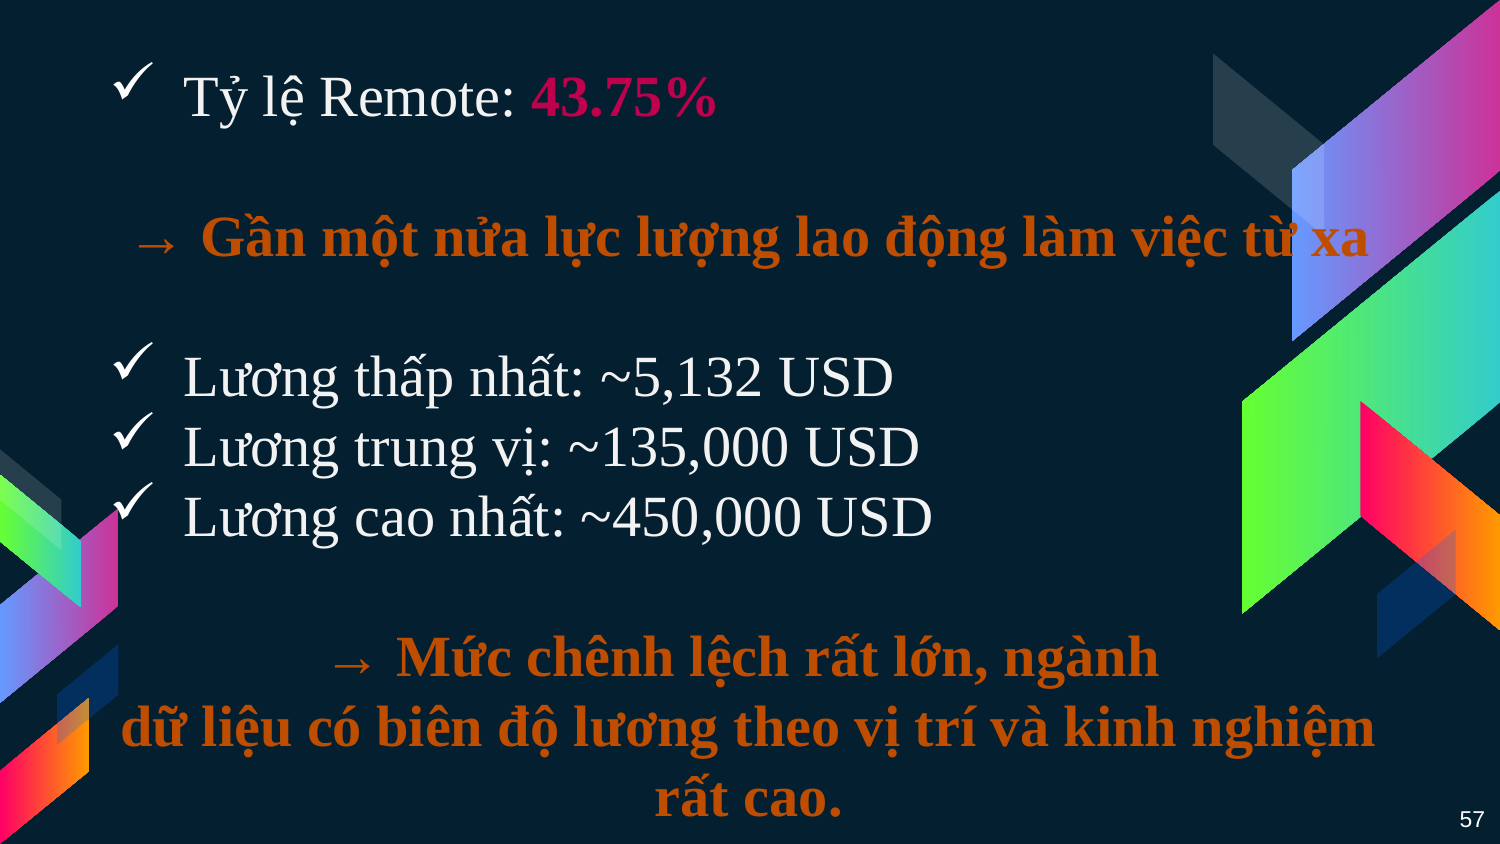

Tỷ lệ Remote: 43.75%

→ Gần một nửa lực lượng lao động làm việc từ xa

Lương thấp nhất: ~5,132 USD
Lương trung vị: ~135,000 USD
Lương cao nhất: ~450,000 USD

→ Mức chênh lệch rất lớn, ngành
dữ liệu có biên độ lương theo vị trí và kinh nghiệm rất cao.
57